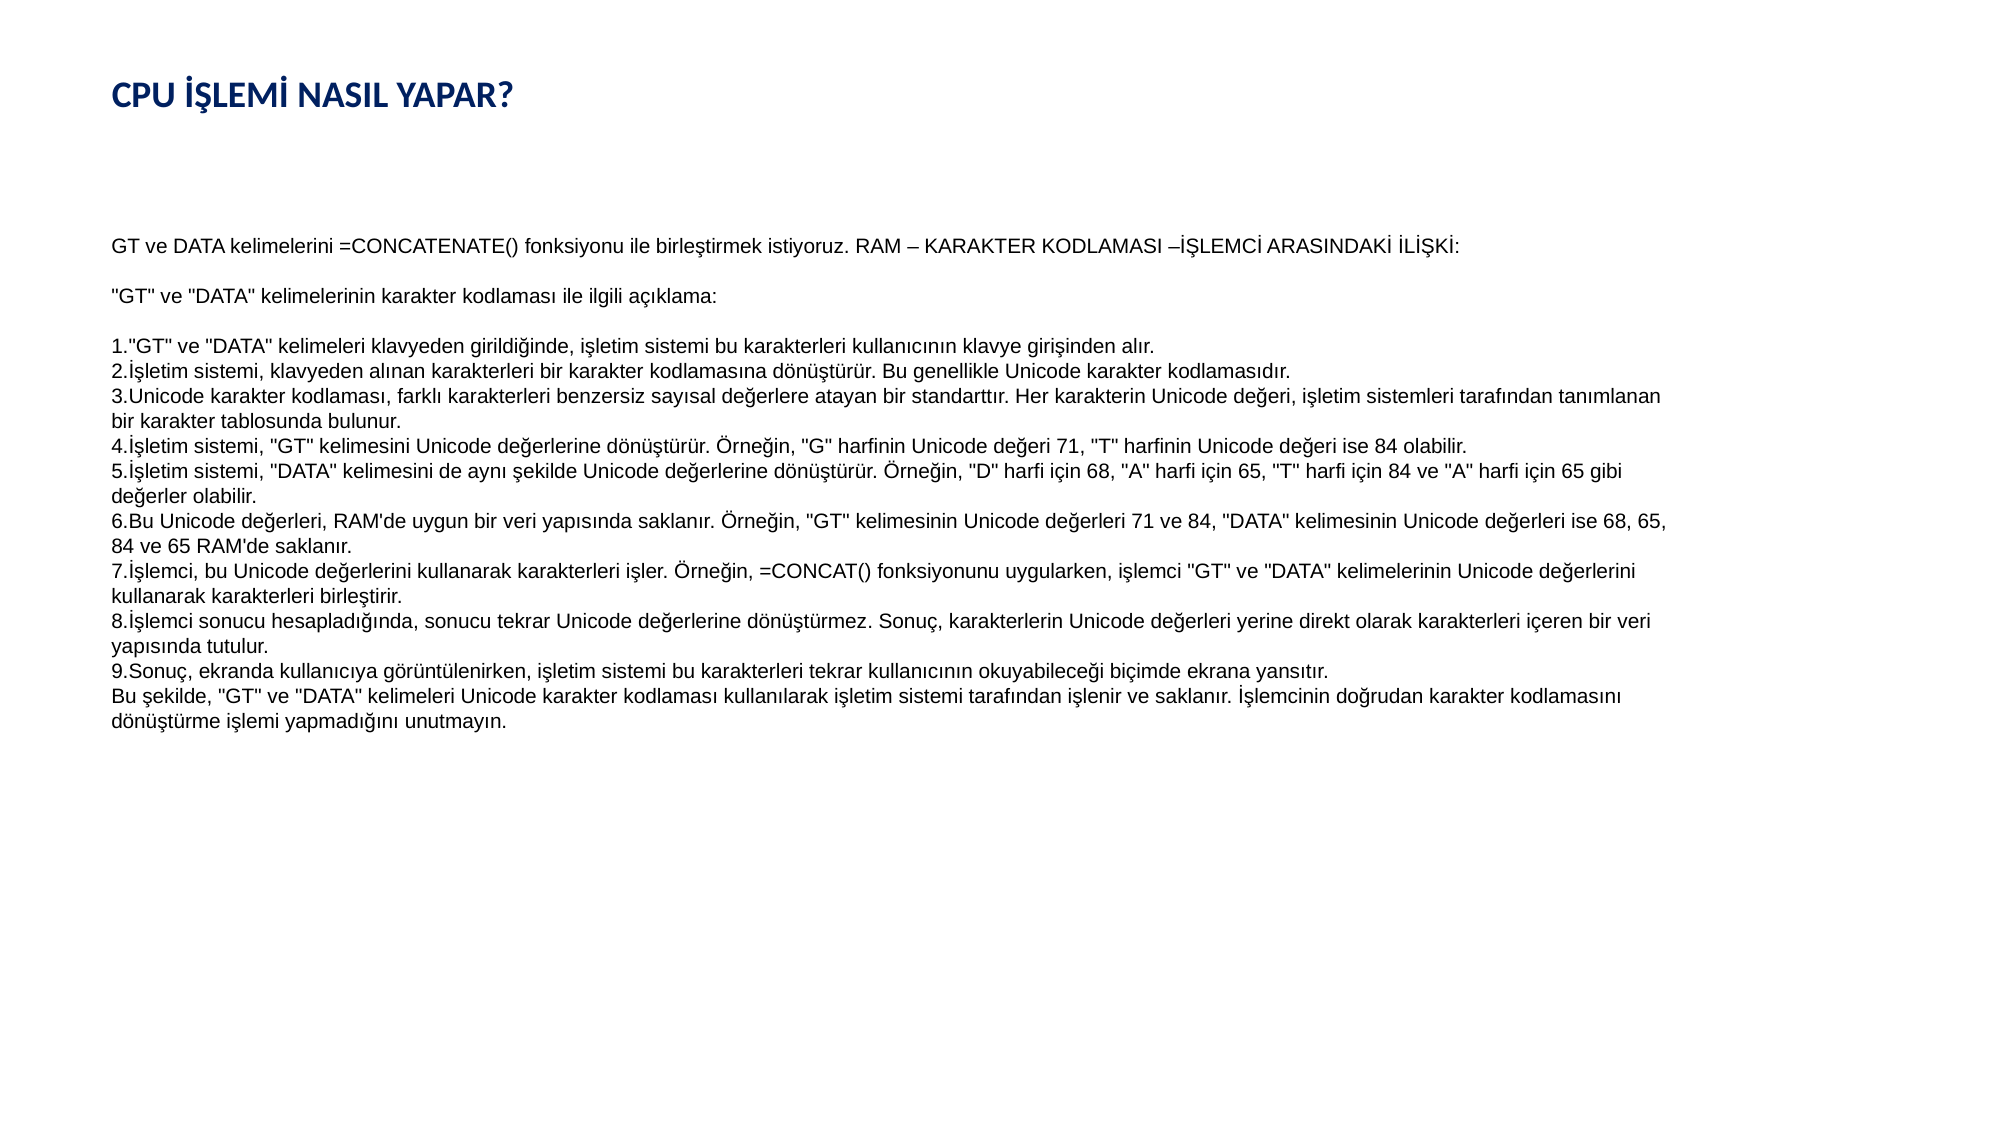

CPU İŞLEMİ NASIL YAPAR?
GT ve DATA kelimelerini =CONCATENATE() fonksiyonu ile birleştirmek istiyoruz. RAM – KARAKTER KODLAMASI –İŞLEMCİ ARASINDAKİ İLİŞKİ:

"GT" ve "DATA" kelimelerinin karakter kodlaması ile ilgili açıklama:

"GT" ve "DATA" kelimeleri klavyeden girildiğinde, işletim sistemi bu karakterleri kullanıcının klavye girişinden alır.
İşletim sistemi, klavyeden alınan karakterleri bir karakter kodlamasına dönüştürür. Bu genellikle Unicode karakter kodlamasıdır.
Unicode karakter kodlaması, farklı karakterleri benzersiz sayısal değerlere atayan bir standarttır. Her karakterin Unicode değeri, işletim sistemleri tarafından tanımlanan bir karakter tablosunda bulunur.
İşletim sistemi, "GT" kelimesini Unicode değerlerine dönüştürür. Örneğin, "G" harfinin Unicode değeri 71, "T" harfinin Unicode değeri ise 84 olabilir.
İşletim sistemi, "DATA" kelimesini de aynı şekilde Unicode değerlerine dönüştürür. Örneğin, "D" harfi için 68, "A" harfi için 65, "T" harfi için 84 ve "A" harfi için 65 gibi değerler olabilir.
Bu Unicode değerleri, RAM'de uygun bir veri yapısında saklanır. Örneğin, "GT" kelimesinin Unicode değerleri 71 ve 84, "DATA" kelimesinin Unicode değerleri ise 68, 65, 84 ve 65 RAM'de saklanır.
İşlemci, bu Unicode değerlerini kullanarak karakterleri işler. Örneğin, =CONCAT() fonksiyonunu uygularken, işlemci "GT" ve "DATA" kelimelerinin Unicode değerlerini kullanarak karakterleri birleştirir.
İşlemci sonucu hesapladığında, sonucu tekrar Unicode değerlerine dönüştürmez. Sonuç, karakterlerin Unicode değerleri yerine direkt olarak karakterleri içeren bir veri yapısında tutulur.
Sonuç, ekranda kullanıcıya görüntülenirken, işletim sistemi bu karakterleri tekrar kullanıcının okuyabileceği biçimde ekrana yansıtır.
Bu şekilde, "GT" ve "DATA" kelimeleri Unicode karakter kodlaması kullanılarak işletim sistemi tarafından işlenir ve saklanır. İşlemcinin doğrudan karakter kodlamasını dönüştürme işlemi yapmadığını unutmayın.